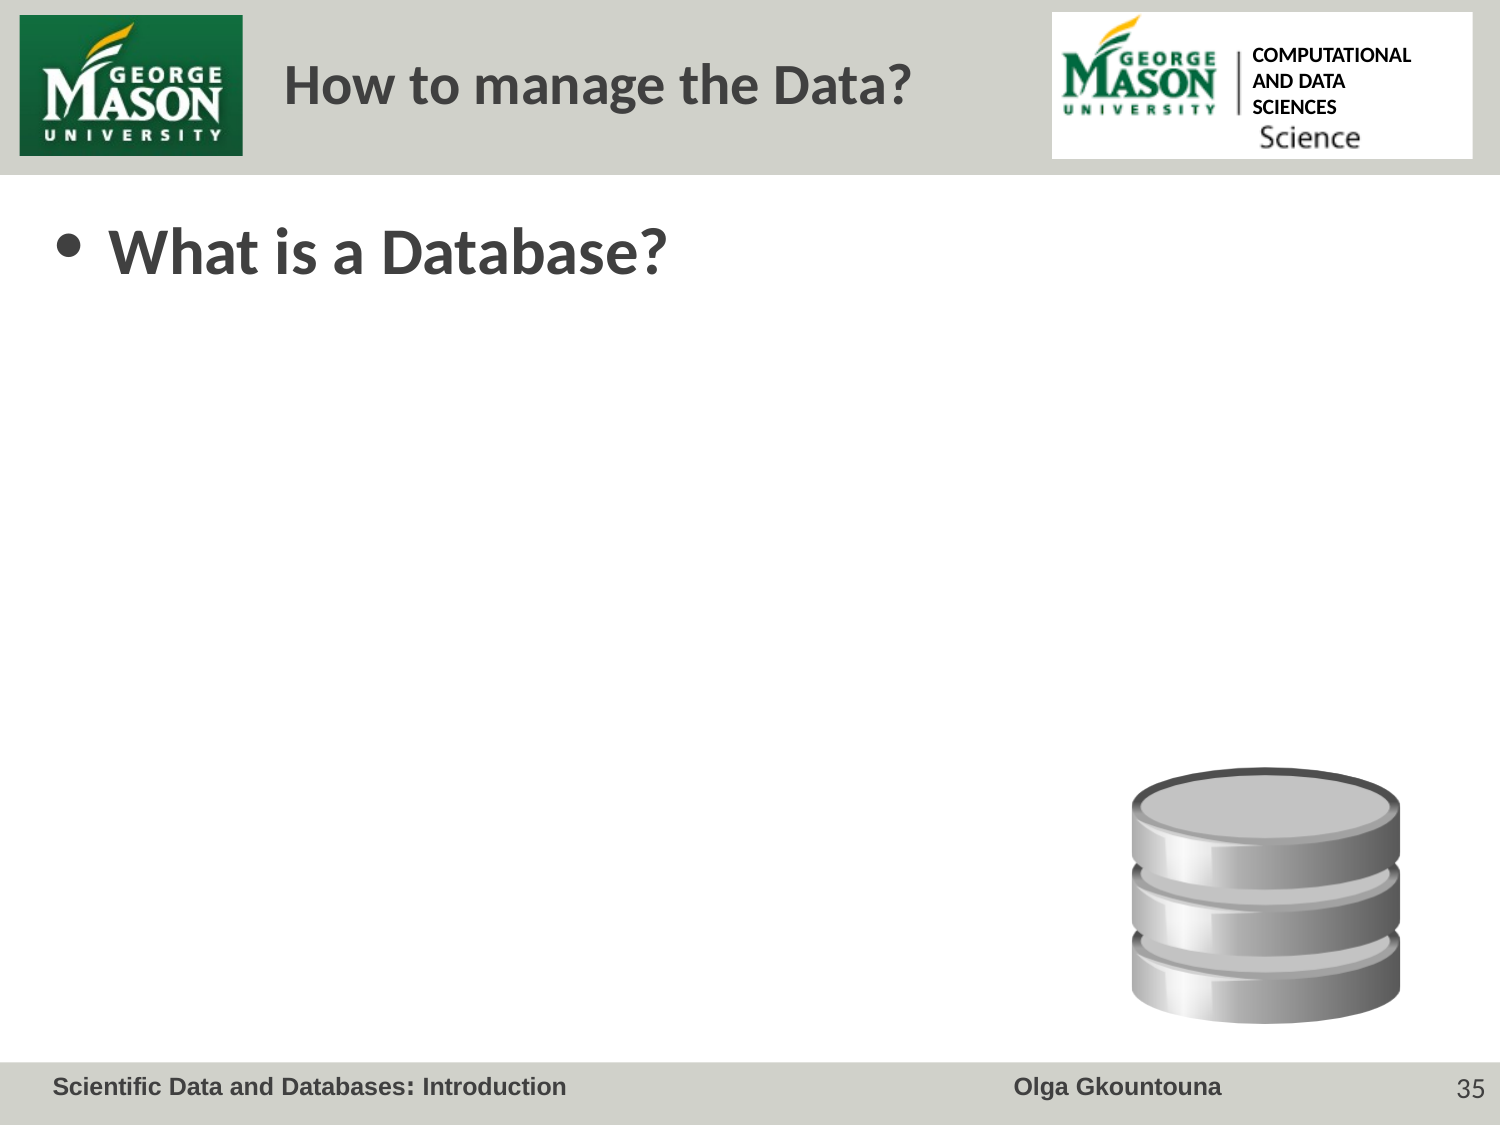

COMPUTATIONAL  AND DATA  SCIENCES
# How to manage the Data?
What is a Database?

35
Scientific Data and Databases: Introduction
Olga Gkountouna